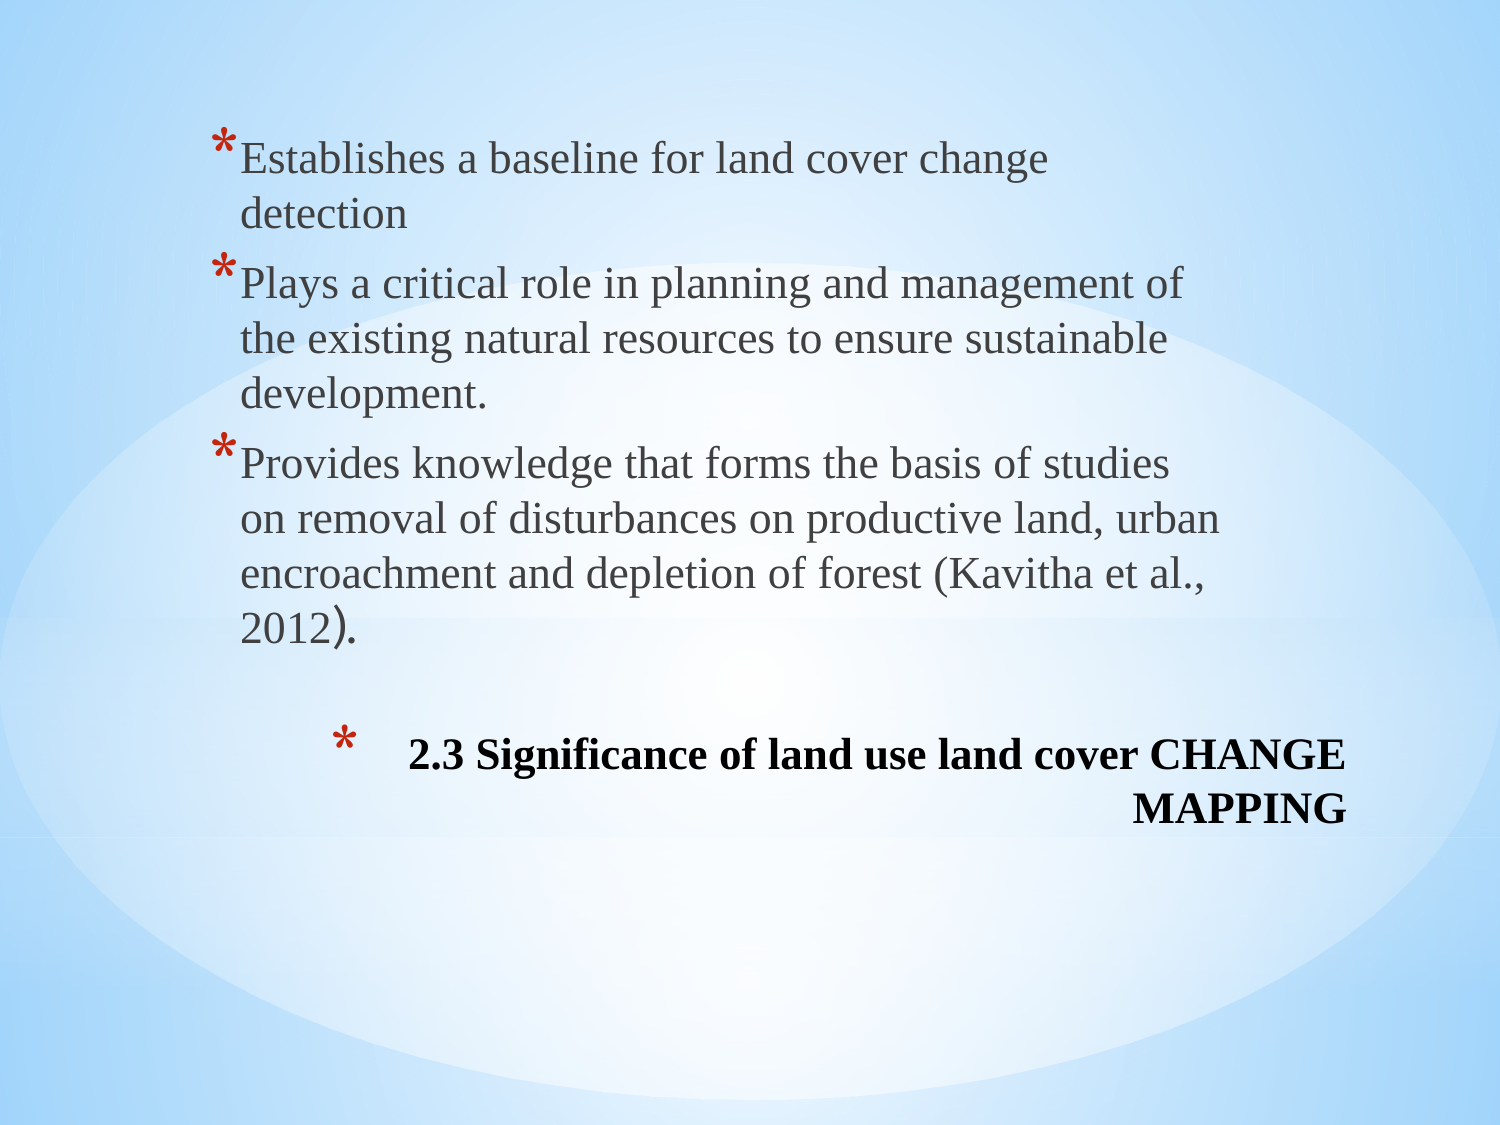

Establishes a baseline for land cover change detection
Plays a critical role in planning and management of the existing natural resources to ensure sustainable development.
Provides knowledge that forms the basis of studies on removal of disturbances on productive land, urban encroachment and depletion of forest (Kavitha et al., 2012).

# 2.3 Significance of land use land cover CHANGE MAPPING